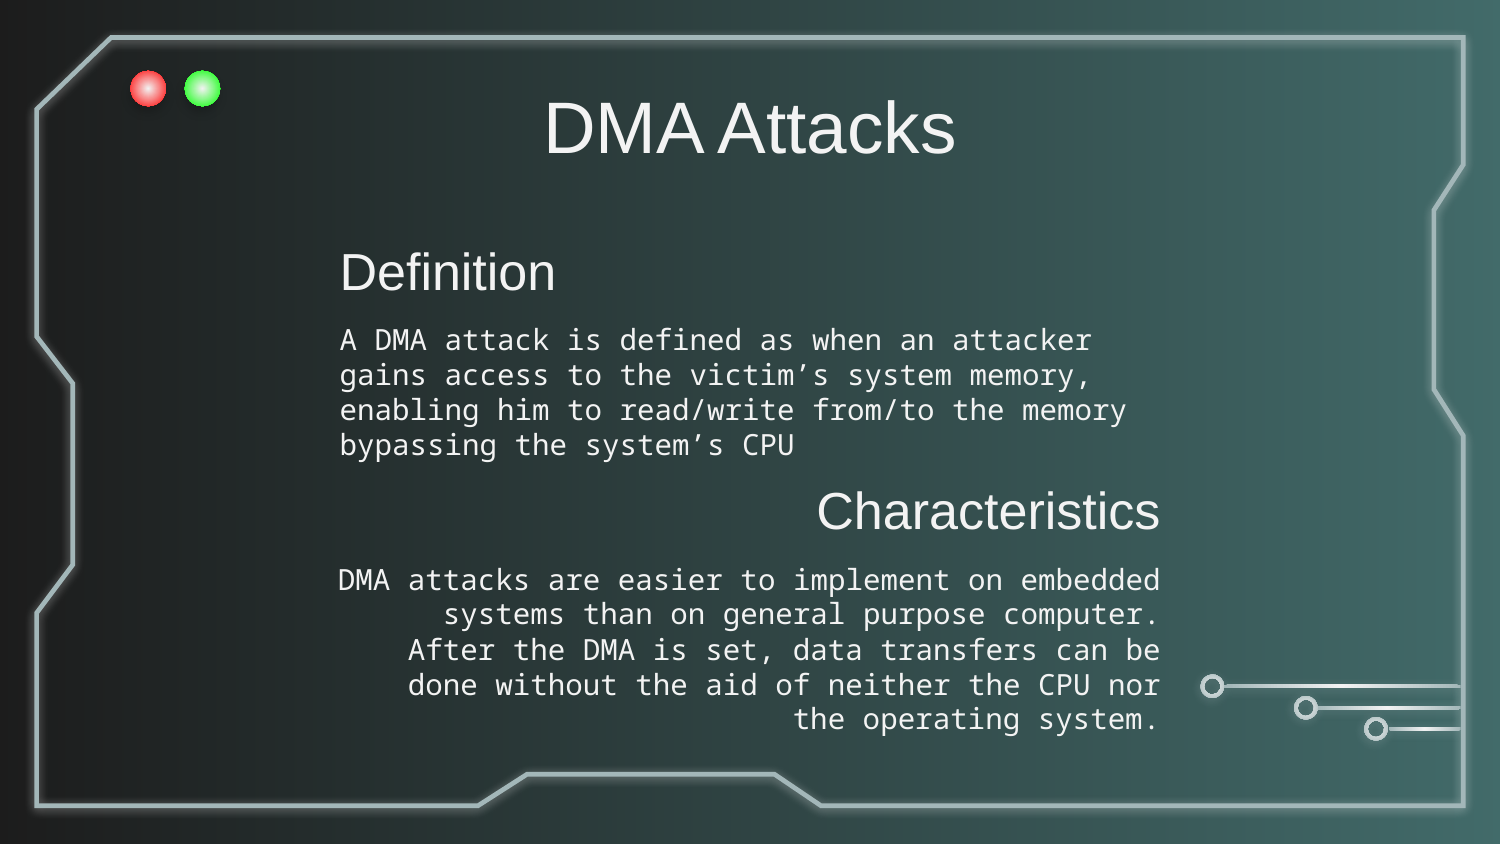

# DMA Attacks
Definition
A DMA attack is defined as when an attacker gains access to the victim’s system memory, enabling him to read/write from/to the memory bypassing the system’s CPU
Characteristics
DMA attacks are easier to implement on embedded systems than on general purpose computer. After the DMA is set, data transfers can be done without the aid of neither the CPU nor the operating system.